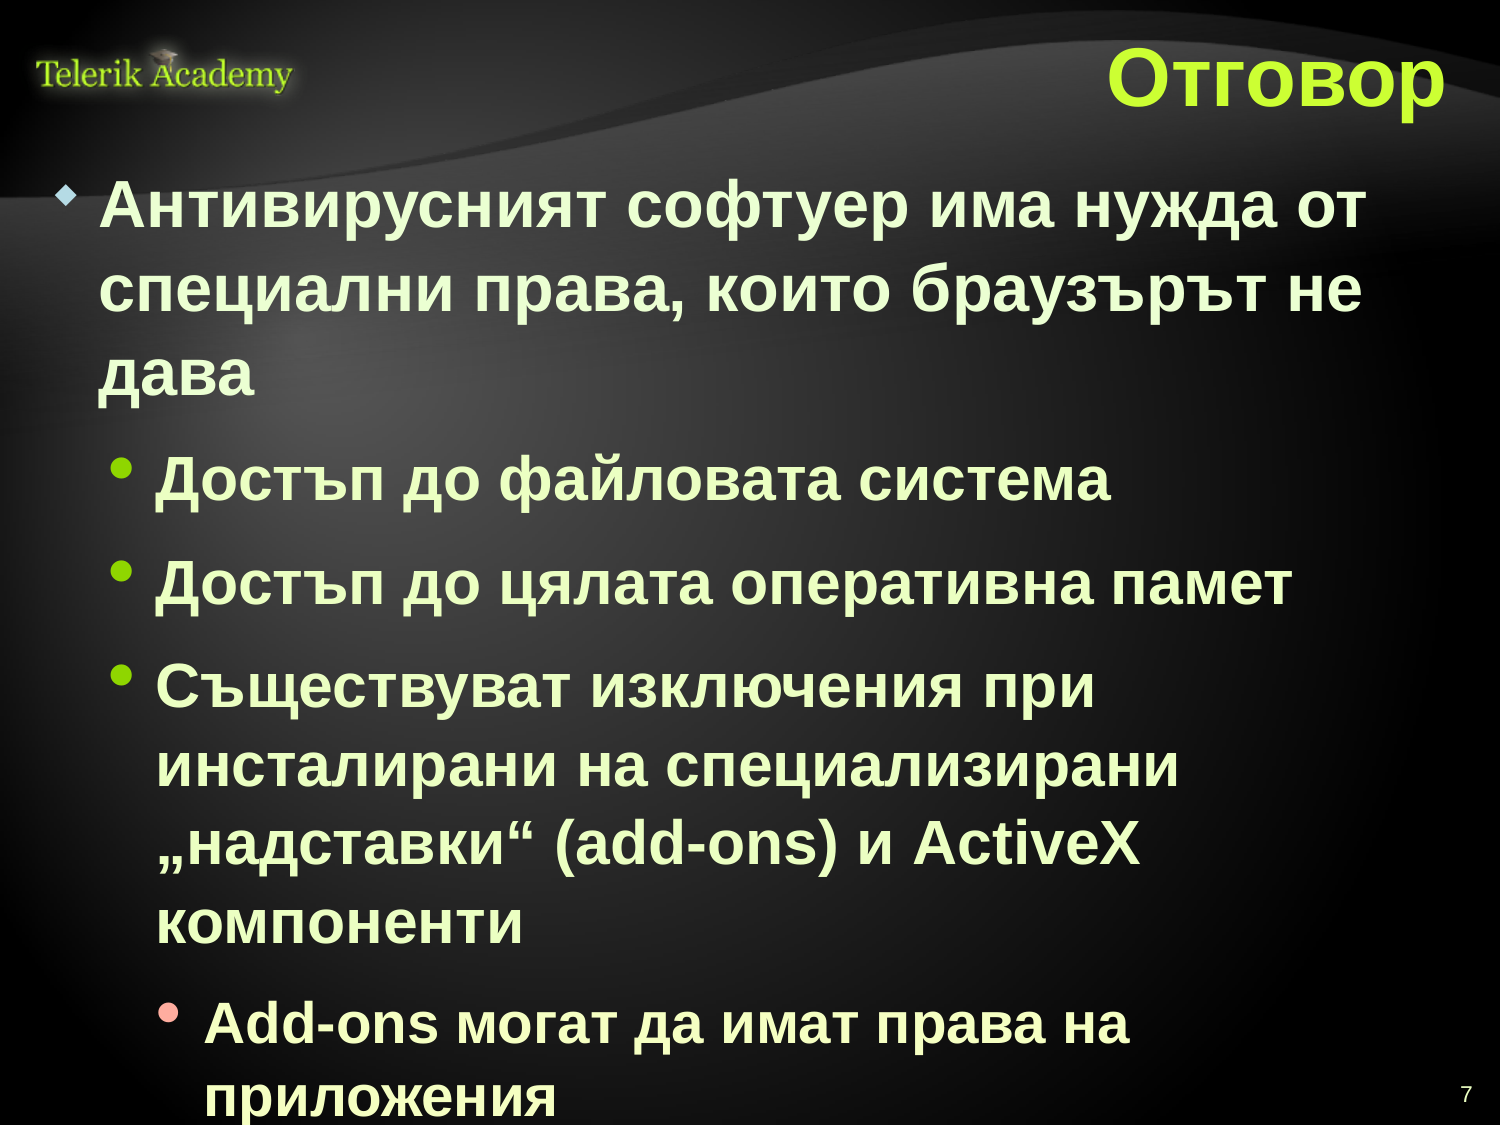

# Отговор
Антивирусният софтуер има нужда от специални права, които браузърът не дава
Достъп до файловата система
Достъп до цялата оперативна памет
Съществуват изключения при инсталирани на специализирани „надставки“ (add-ons) и ActiveX компоненти
Add-ons могат да имат права на приложения
Информация:
http://tinyurl.com/online-scans-with-activex
7